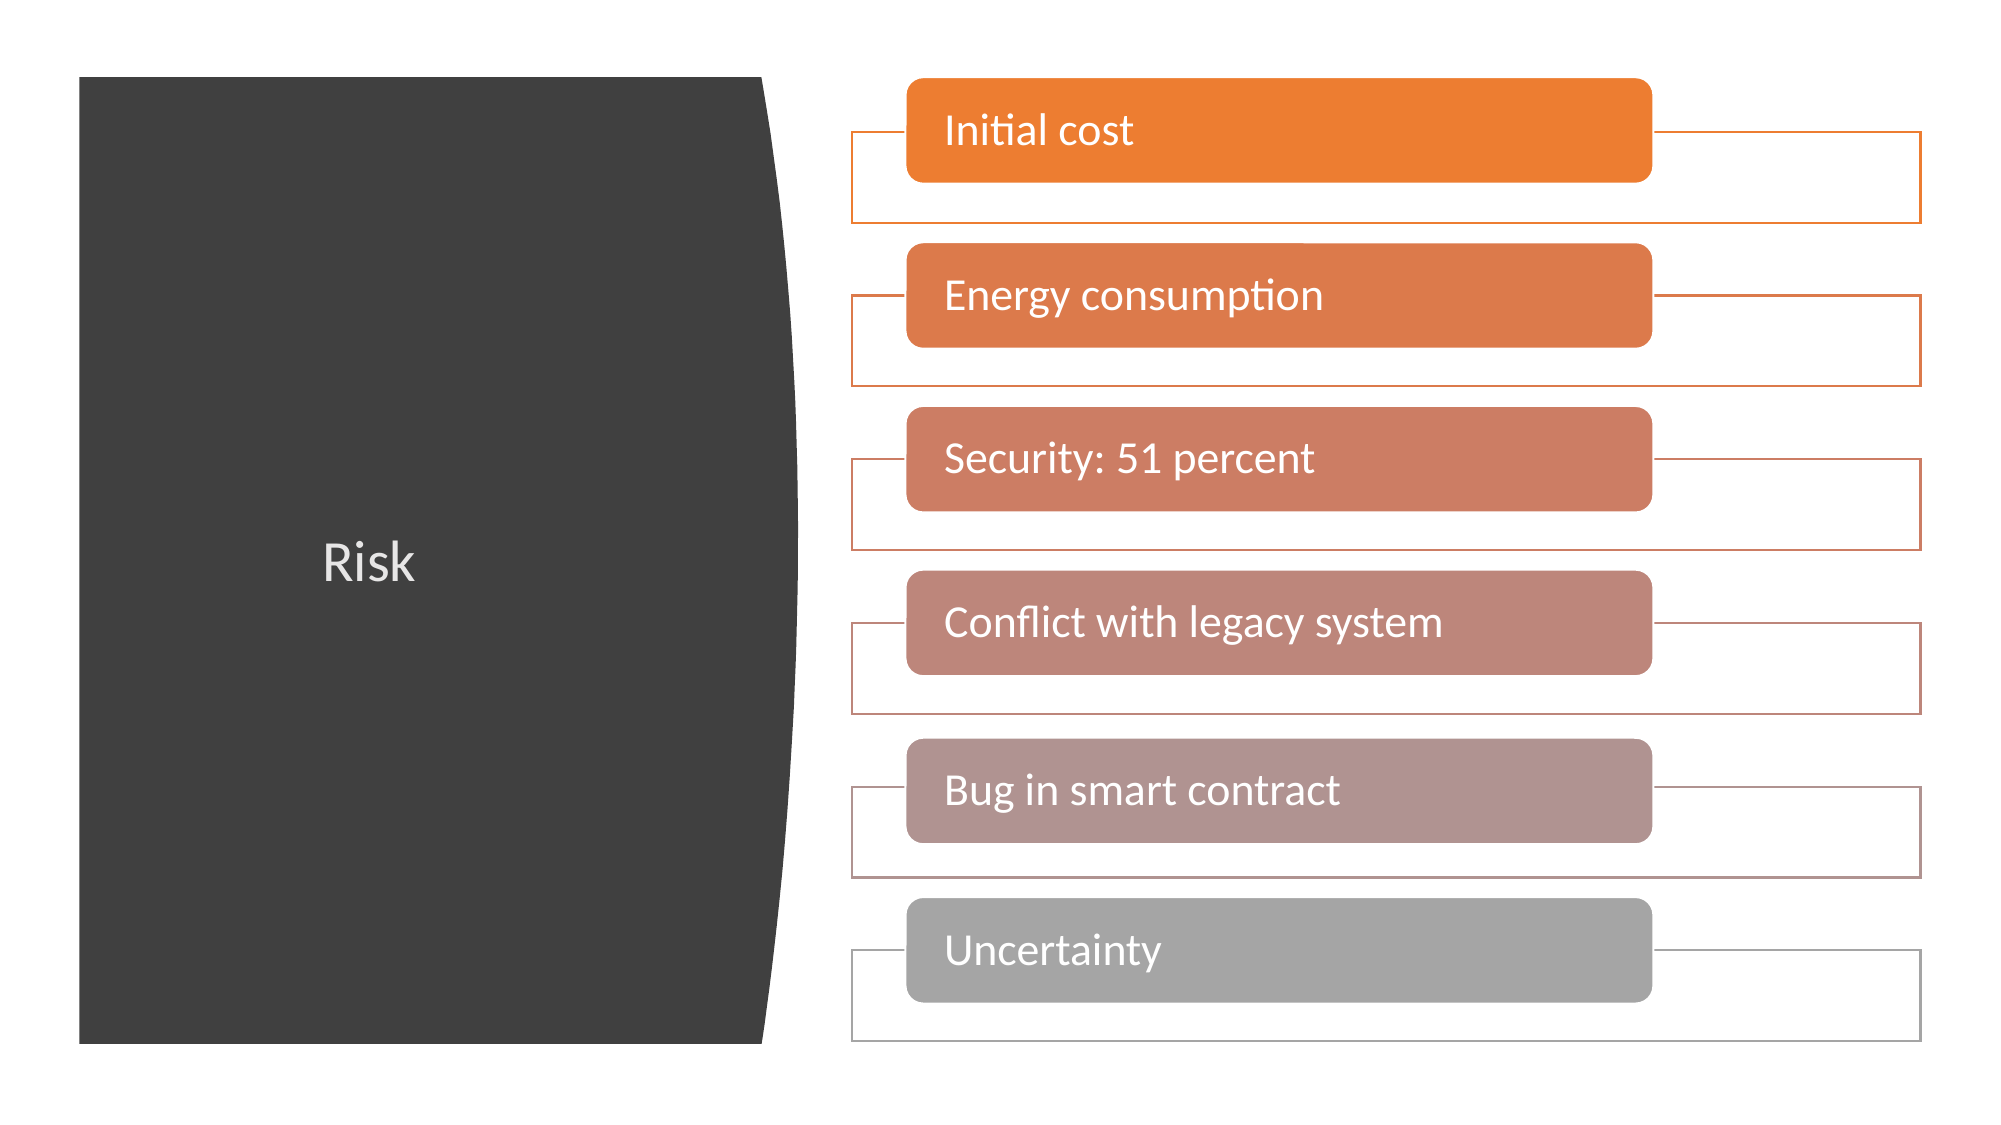

Initial cost
Energy consumption
Security: 51 percent
Conflict with legacy system
Bug in smart contract
Uncertainty

Risk